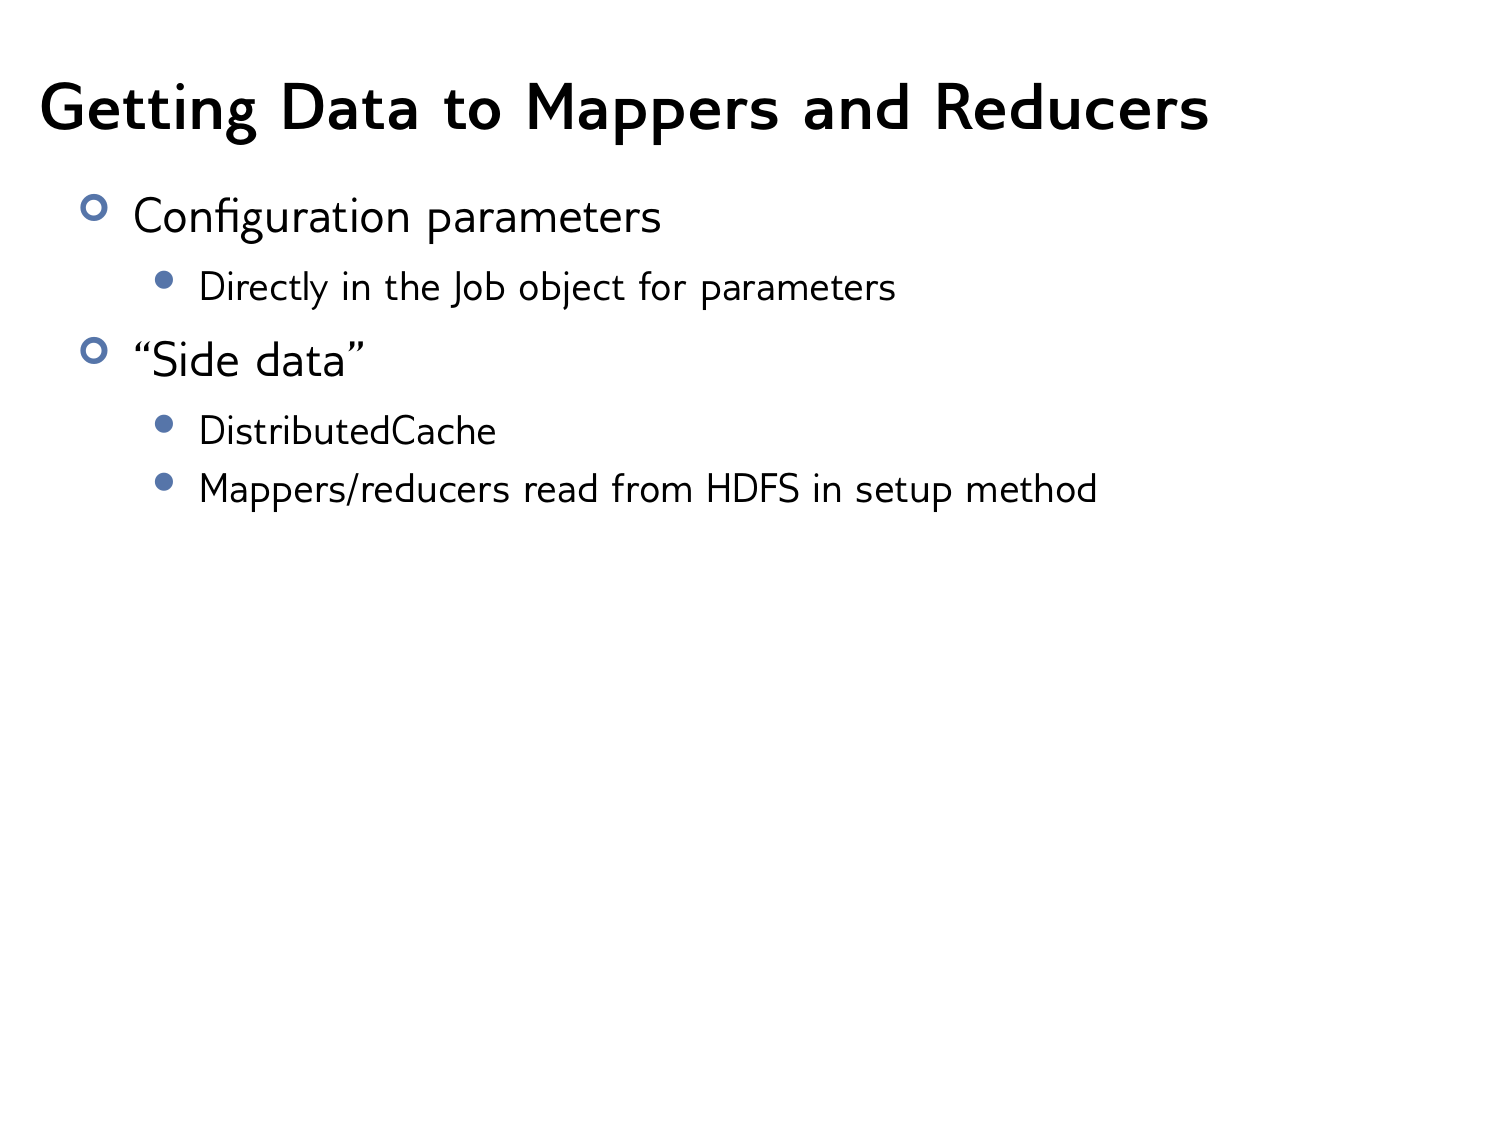

# Getting Data to Mappers and Reducers
Configuration parameters
Directly in the Job object for parameters
“Side data”
DistributedCache
Mappers/reducers read from HDFS in setup method